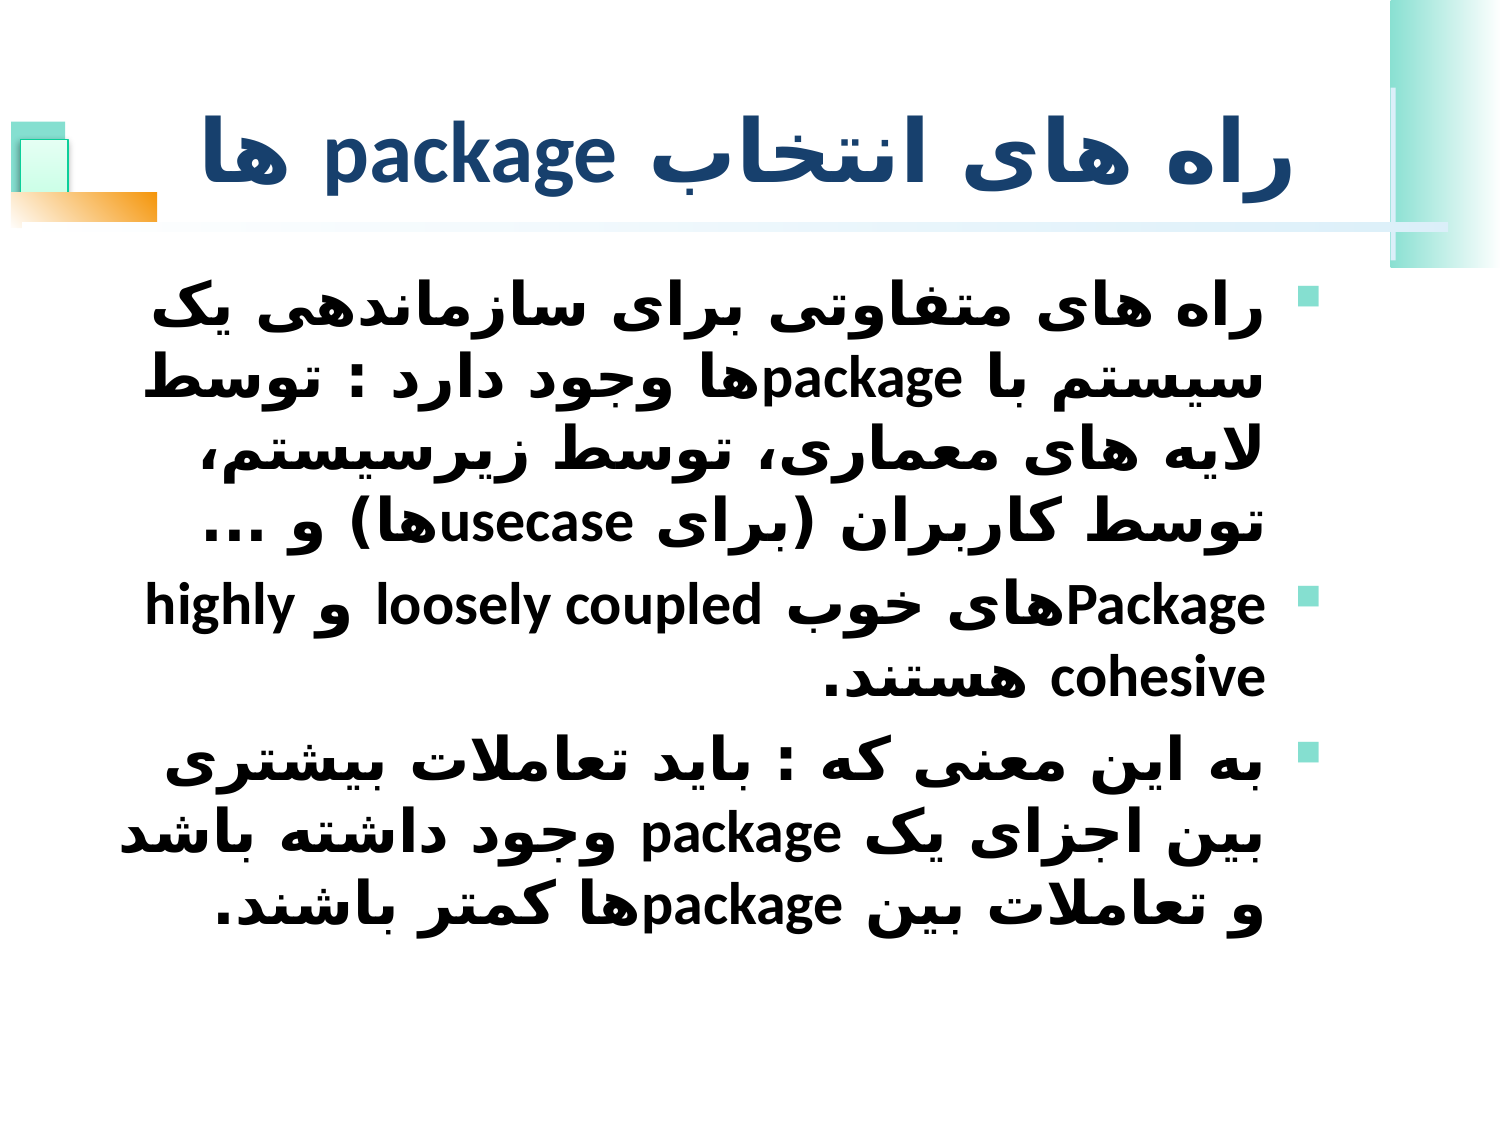

# راه های انتخاب package ها
راه های متفاوتی برای سازماندهی یک سیستم با packageها وجود دارد : توسط لایه های معماری، توسط زیرسیستم، توسط کاربران (برای usecaseها) و ...
Packageهای خوب loosely coupled و highly cohesive هستند.
به این معنی که : باید تعاملات بیشتری بین اجزای یک package وجود داشته باشد و تعاملات بین packageها کمتر باشند.